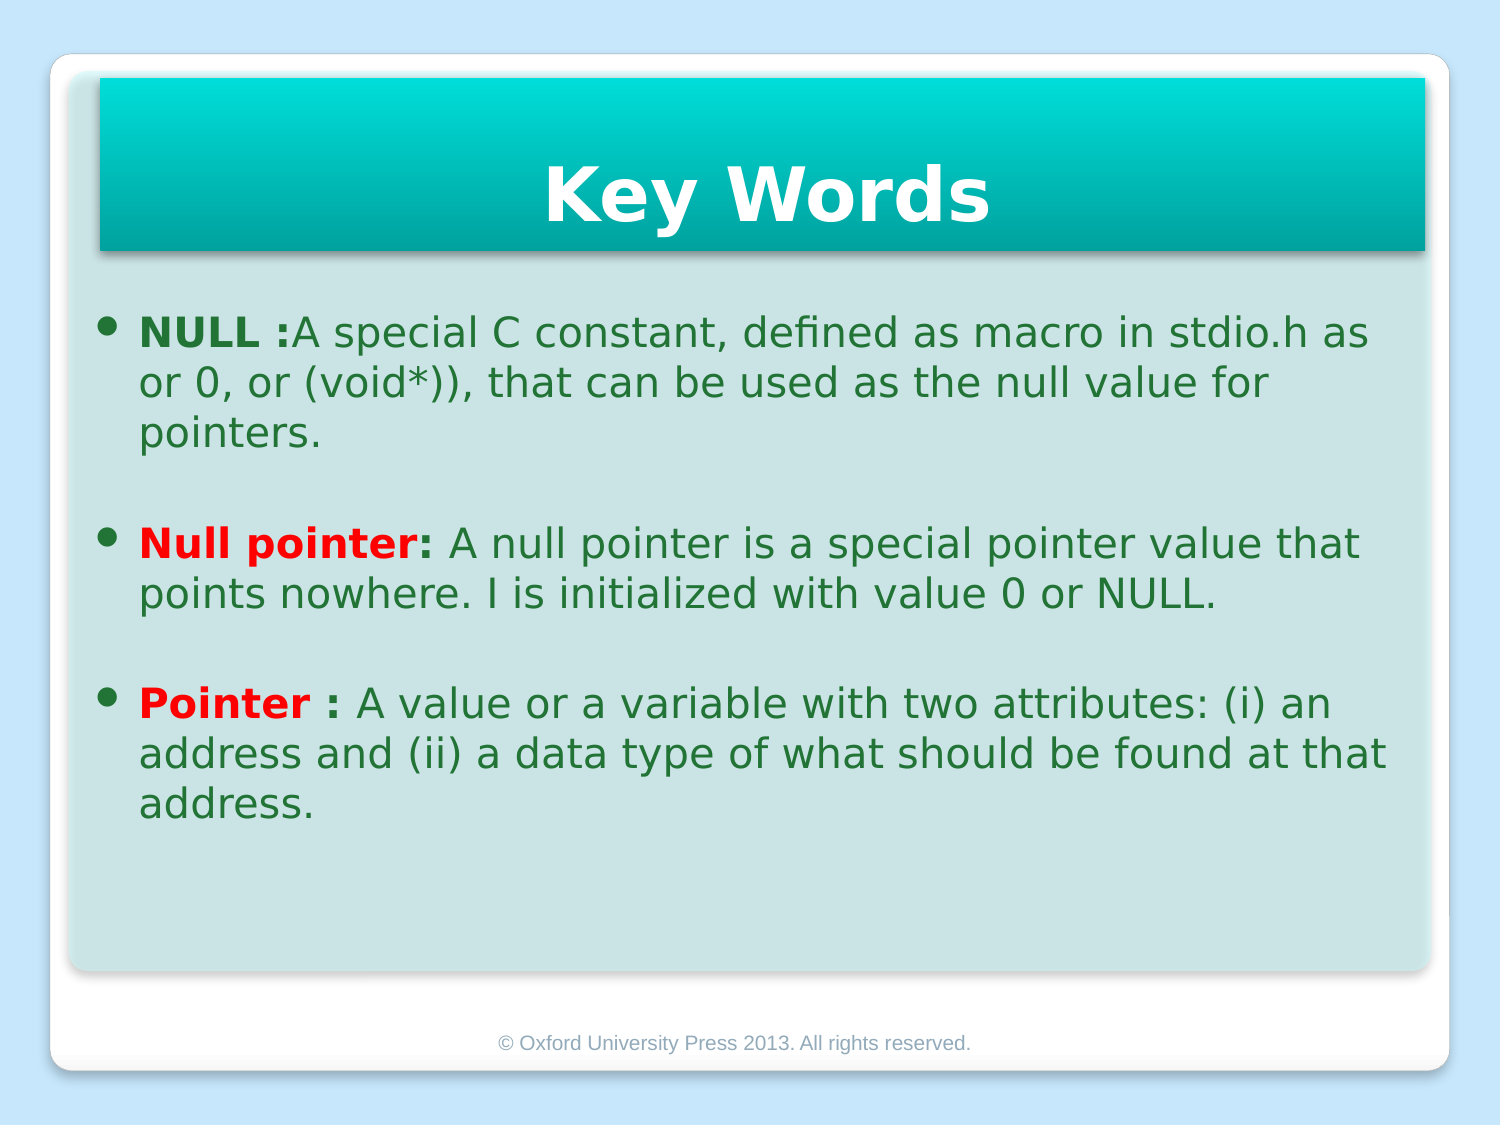

# Key Words
NULL :A special C constant, defined as macro in stdio.h as or 0, or (void*)), that can be used as the null value for pointers.

Null pointer: A null pointer is a special pointer value that points nowhere. I is initialized with value 0 or NULL.

Pointer : A value or a variable with two attributes: (i) an address and (ii) a data type of what should be found at that address.
© Oxford University Press 2013. All rights reserved.